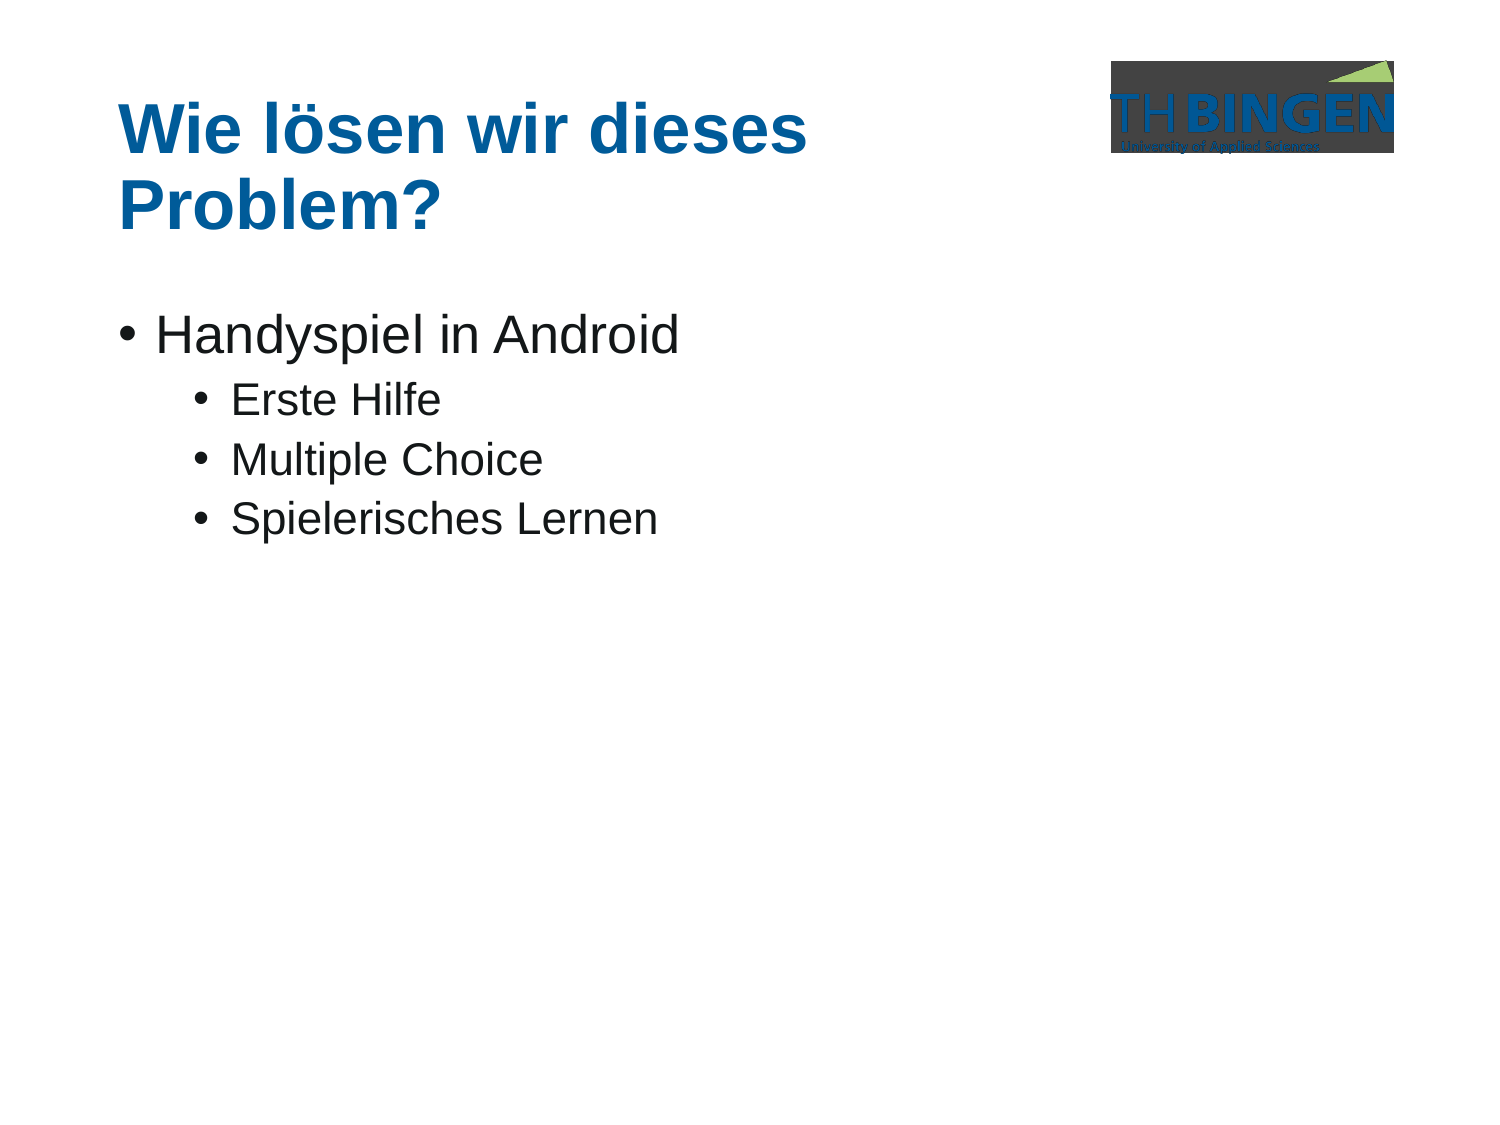

# Wie lösen wir dieses Problem?
Handyspiel in Android
Erste Hilfe
Multiple Choice
Spielerisches Lernen